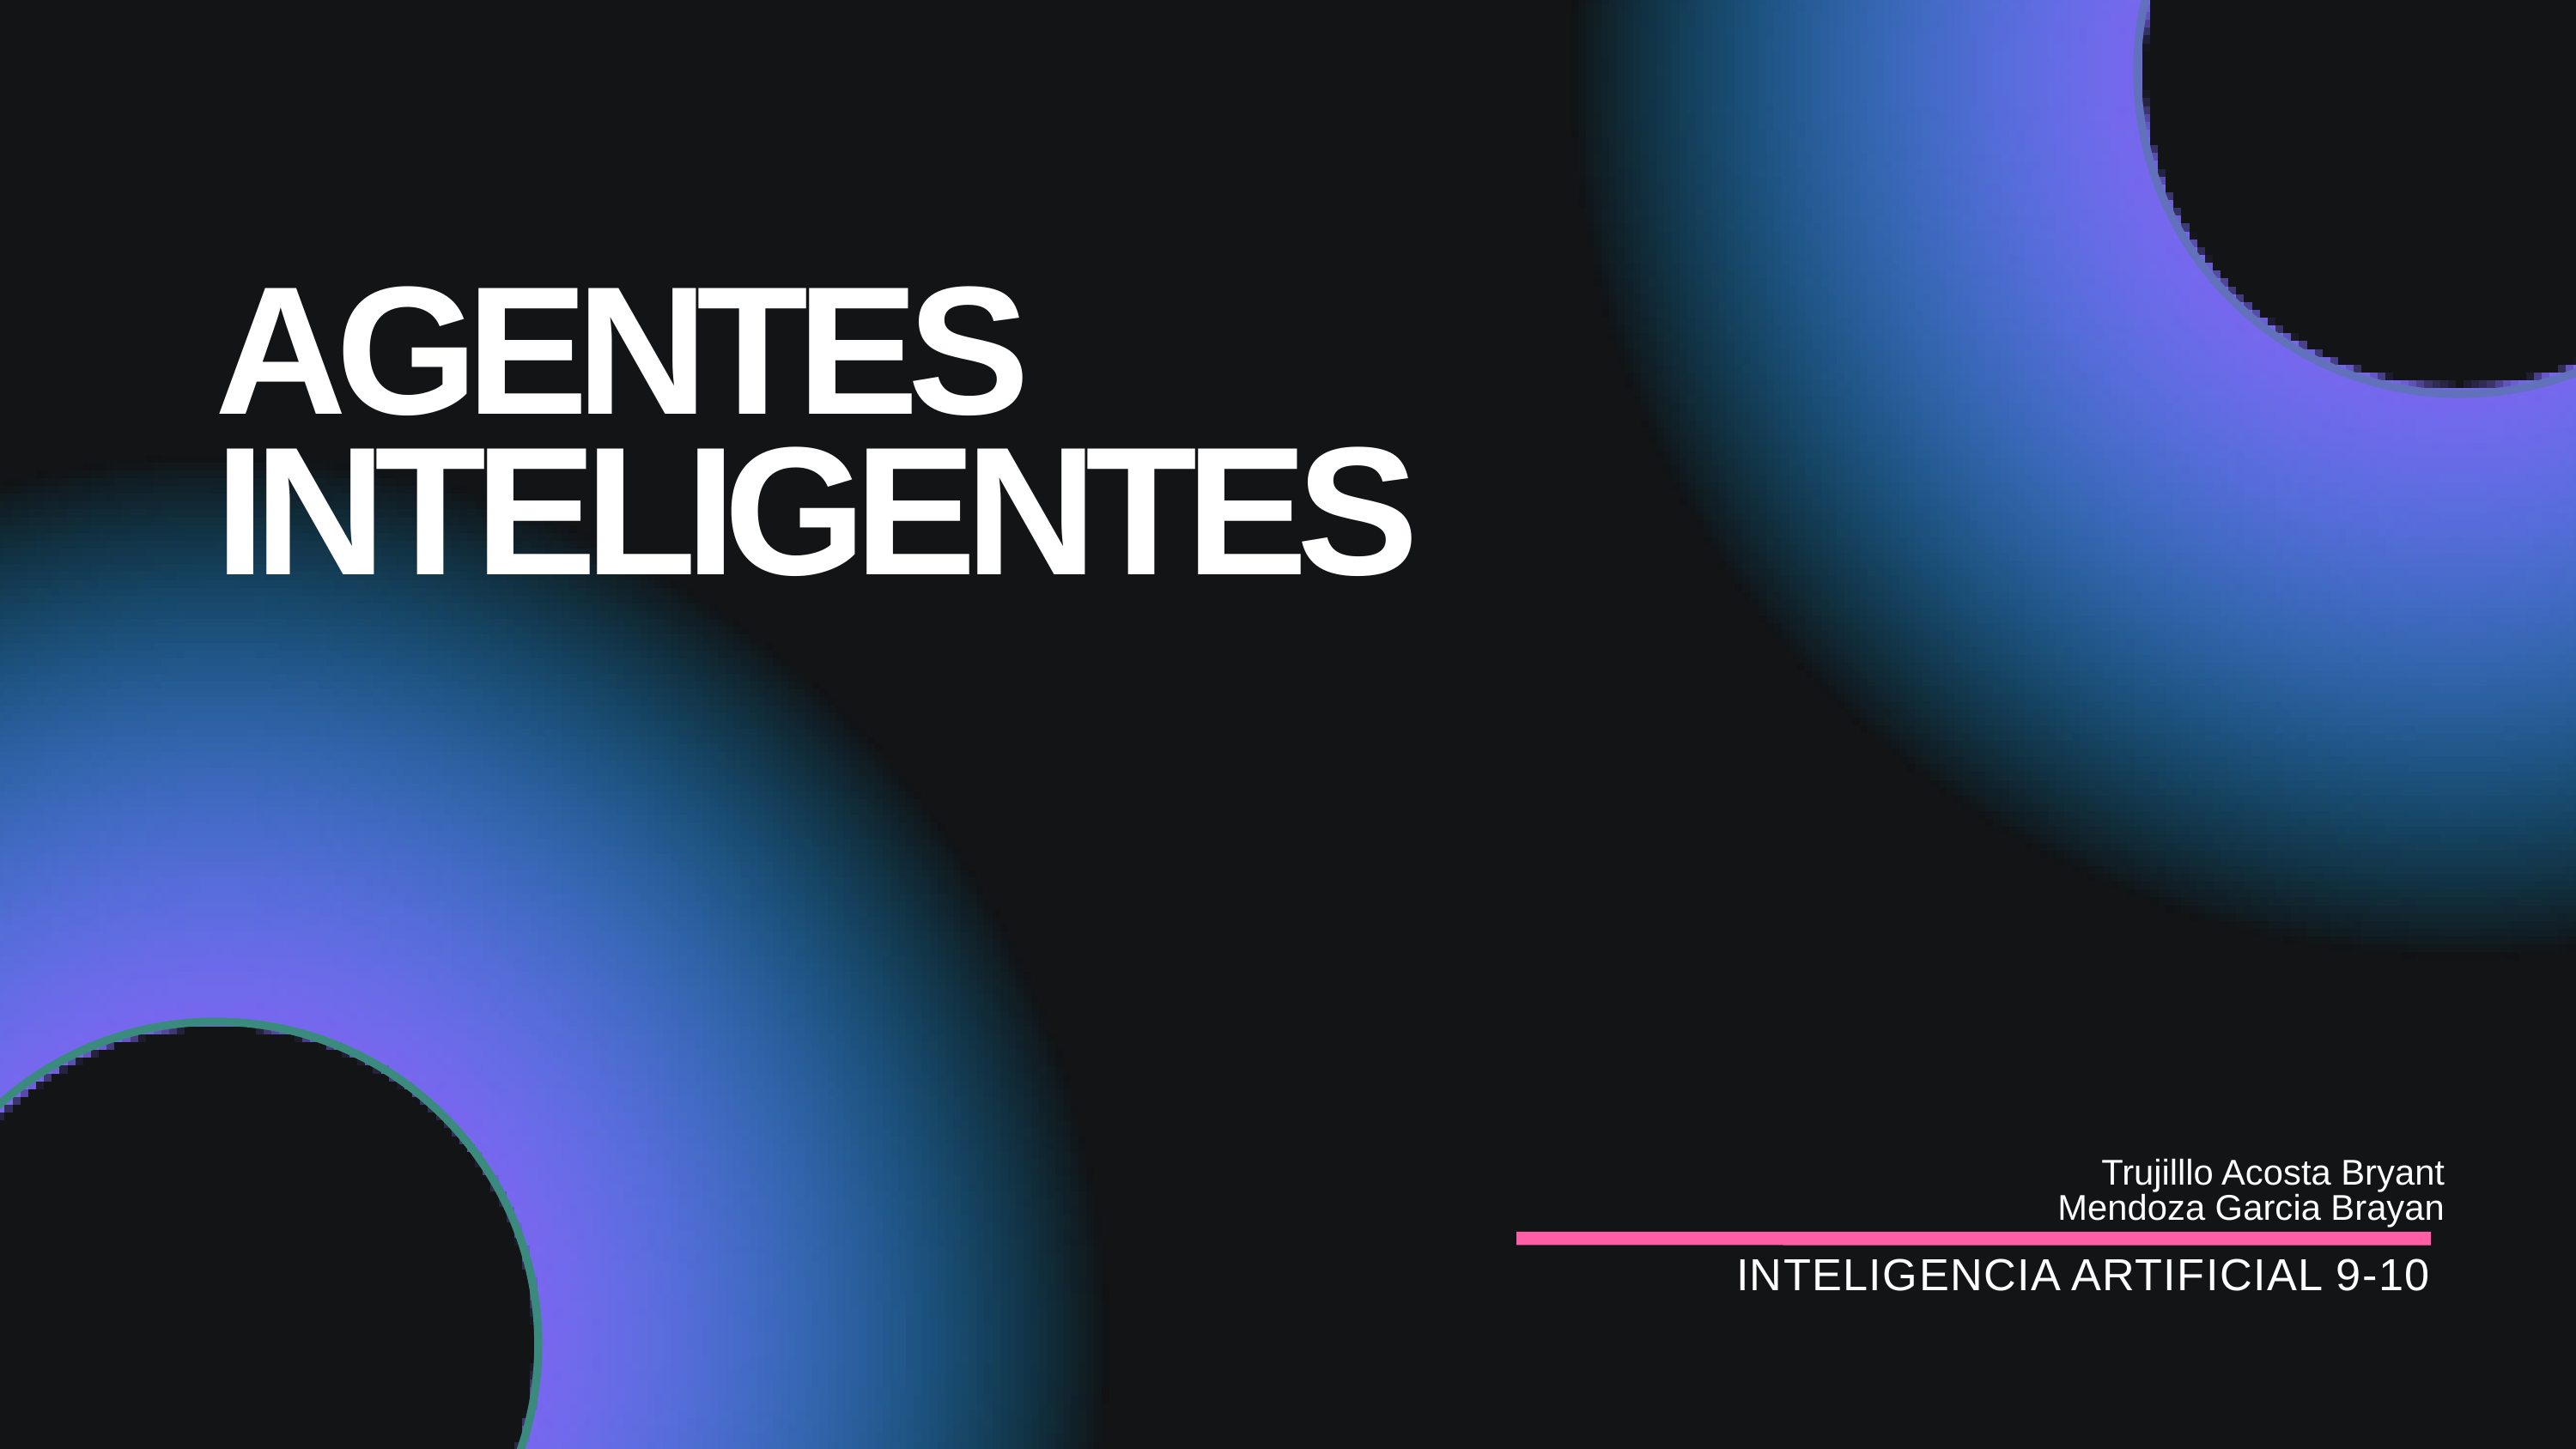

AGENTES INTELIGENTES

Trujilllo Acosta Bryant
Mendoza Garcia Brayan

INTELIGENCIA ARTIFICIAL 9-10